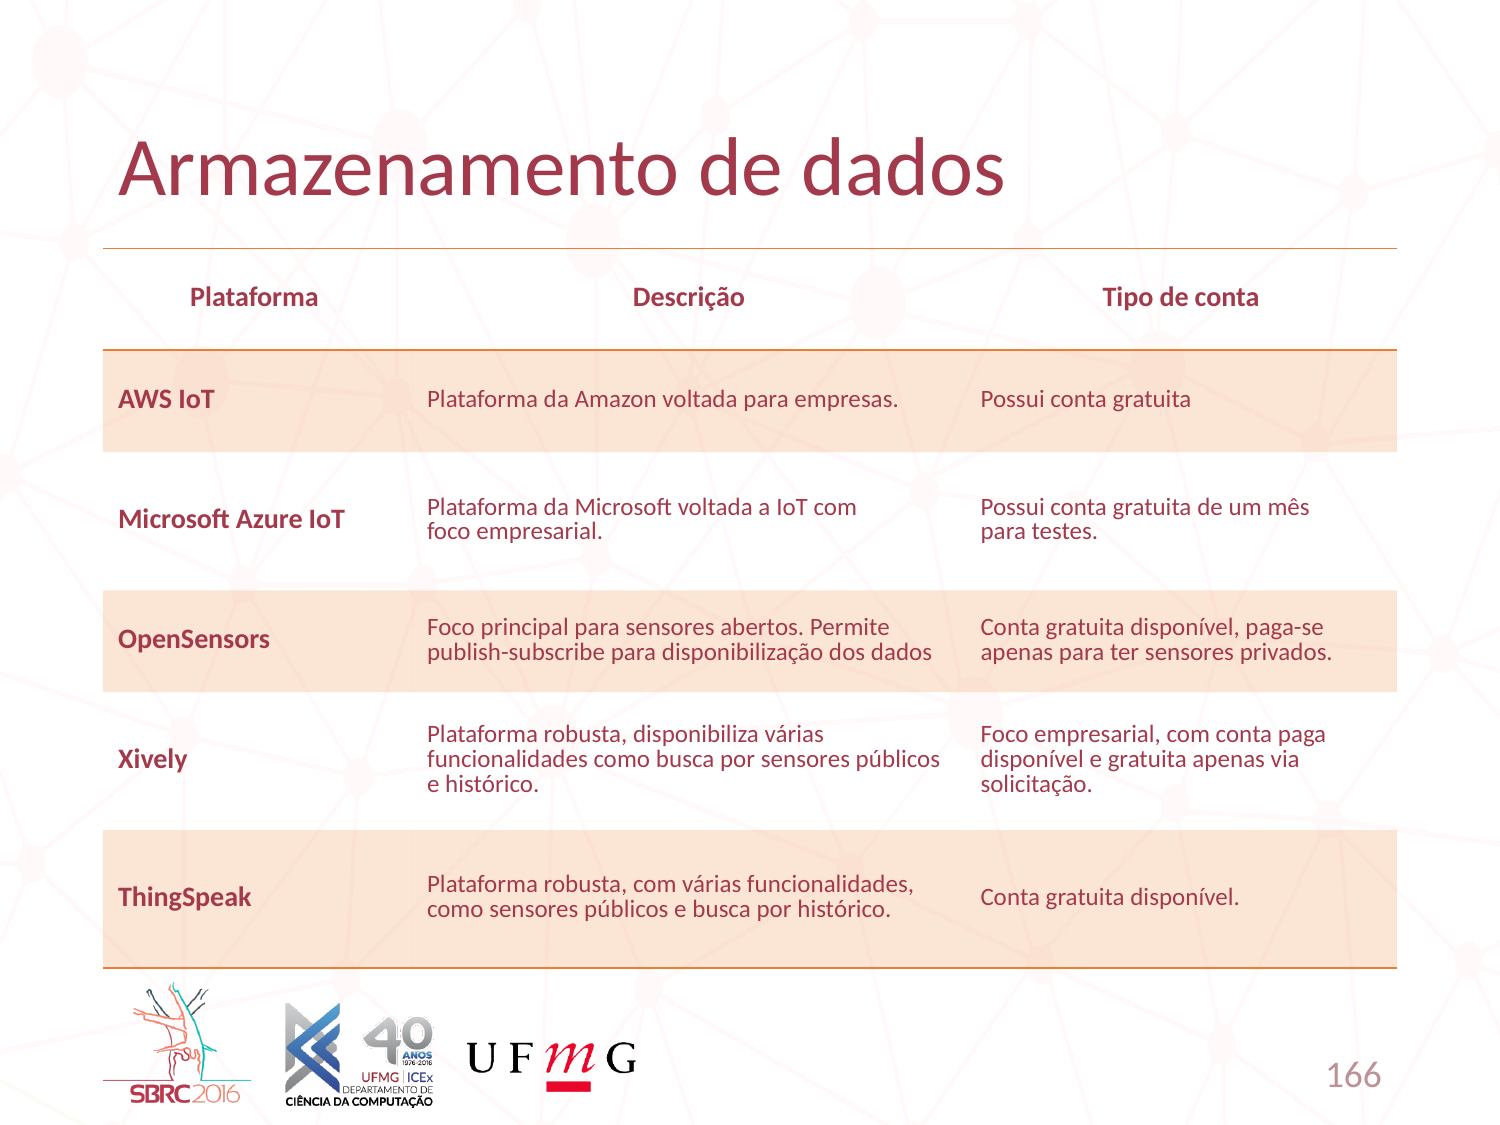

# Armazenamento de dados
| Plataforma | Descrição | Tipo de conta |
| --- | --- | --- |
| AWS IoT | Plataforma da Amazon voltada para empresas. | Possui conta gratuita |
| Microsoft Azure IoT | Plataforma da Microsoft voltada a IoT com foco empresarial. | Possui conta gratuita de um mês para testes. |
| OpenSensors | Foco principal para sensores abertos. Permite publish-subscribe para disponibilização dos dados | Conta gratuita disponível, paga-se apenas para ter sensores privados. |
| Xively | Plataforma robusta, disponibiliza várias funcionalidades como busca por sensores públicos e histórico. | Foco empresarial, com conta paga disponível e gratuita apenas via solicitação. |
| ThingSpeak | Plataforma robusta, com várias funcionalidades, como sensores públicos e busca por histórico. | Conta gratuita disponível. |
166